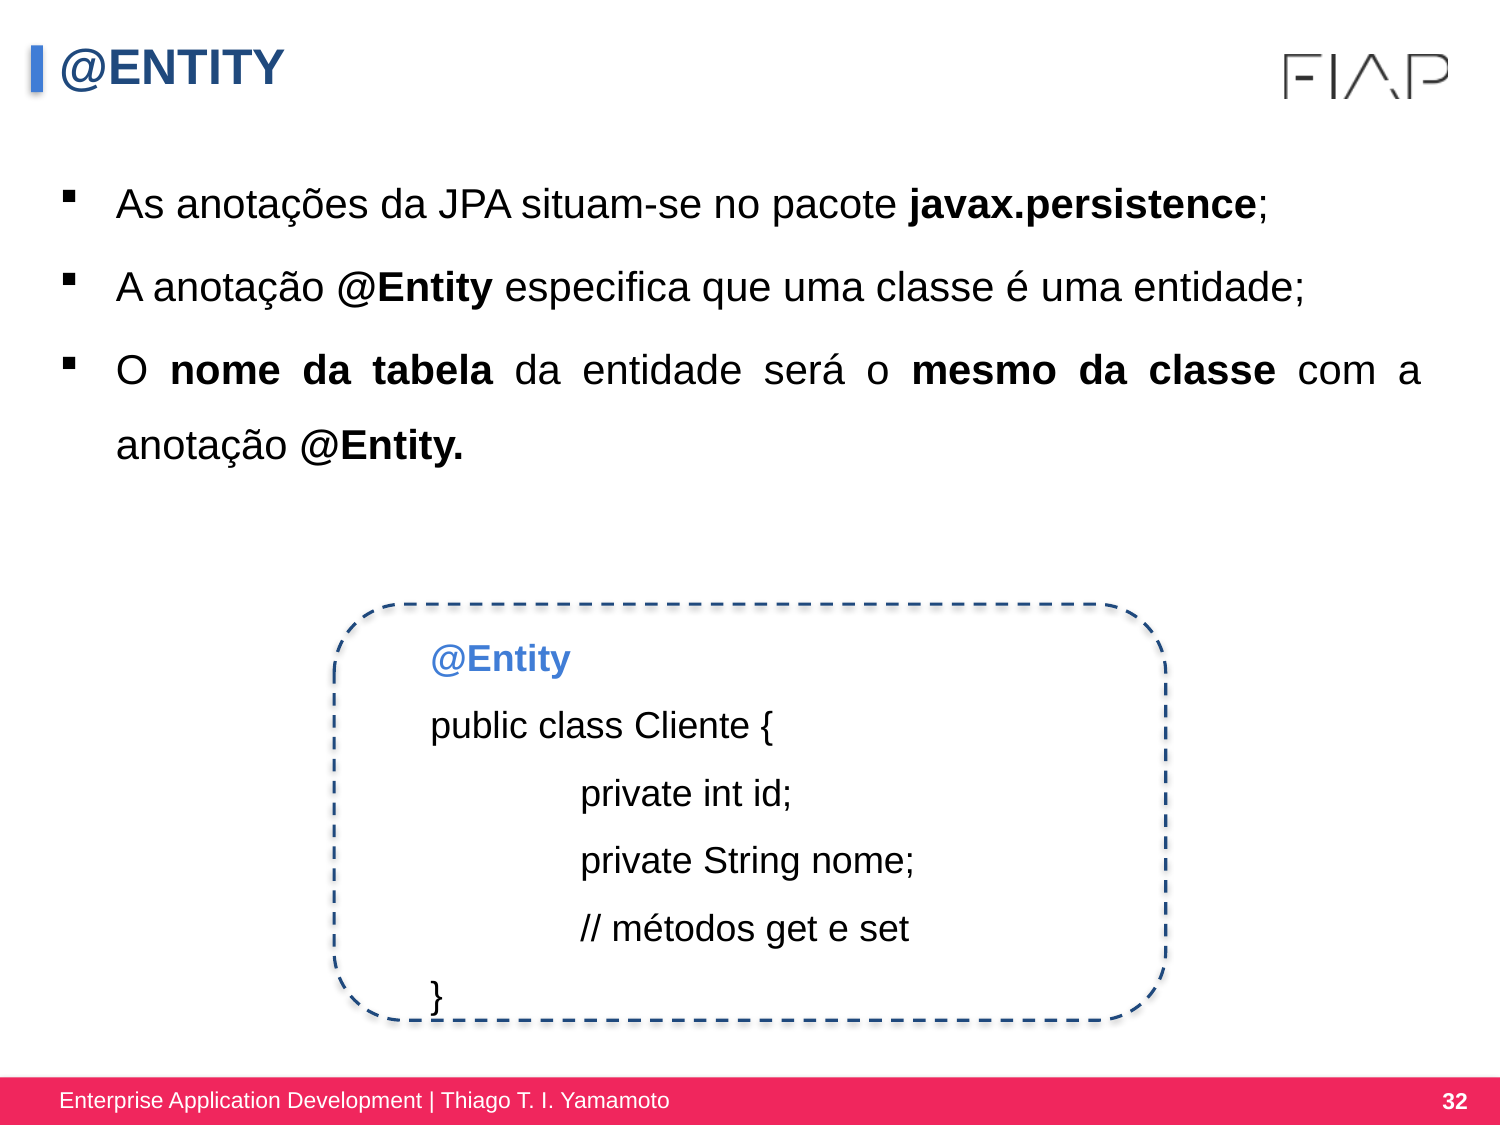

# @ENTITY
As anotações da JPA situam-se no pacote javax.persistence;
A anotação @Entity especifica que uma classe é uma entidade;
O nome da tabela da entidade será o mesmo da classe com a anotação @Entity.

@Entity
public class Cliente {
	private int id;
	private String nome;
	// métodos get e set
}